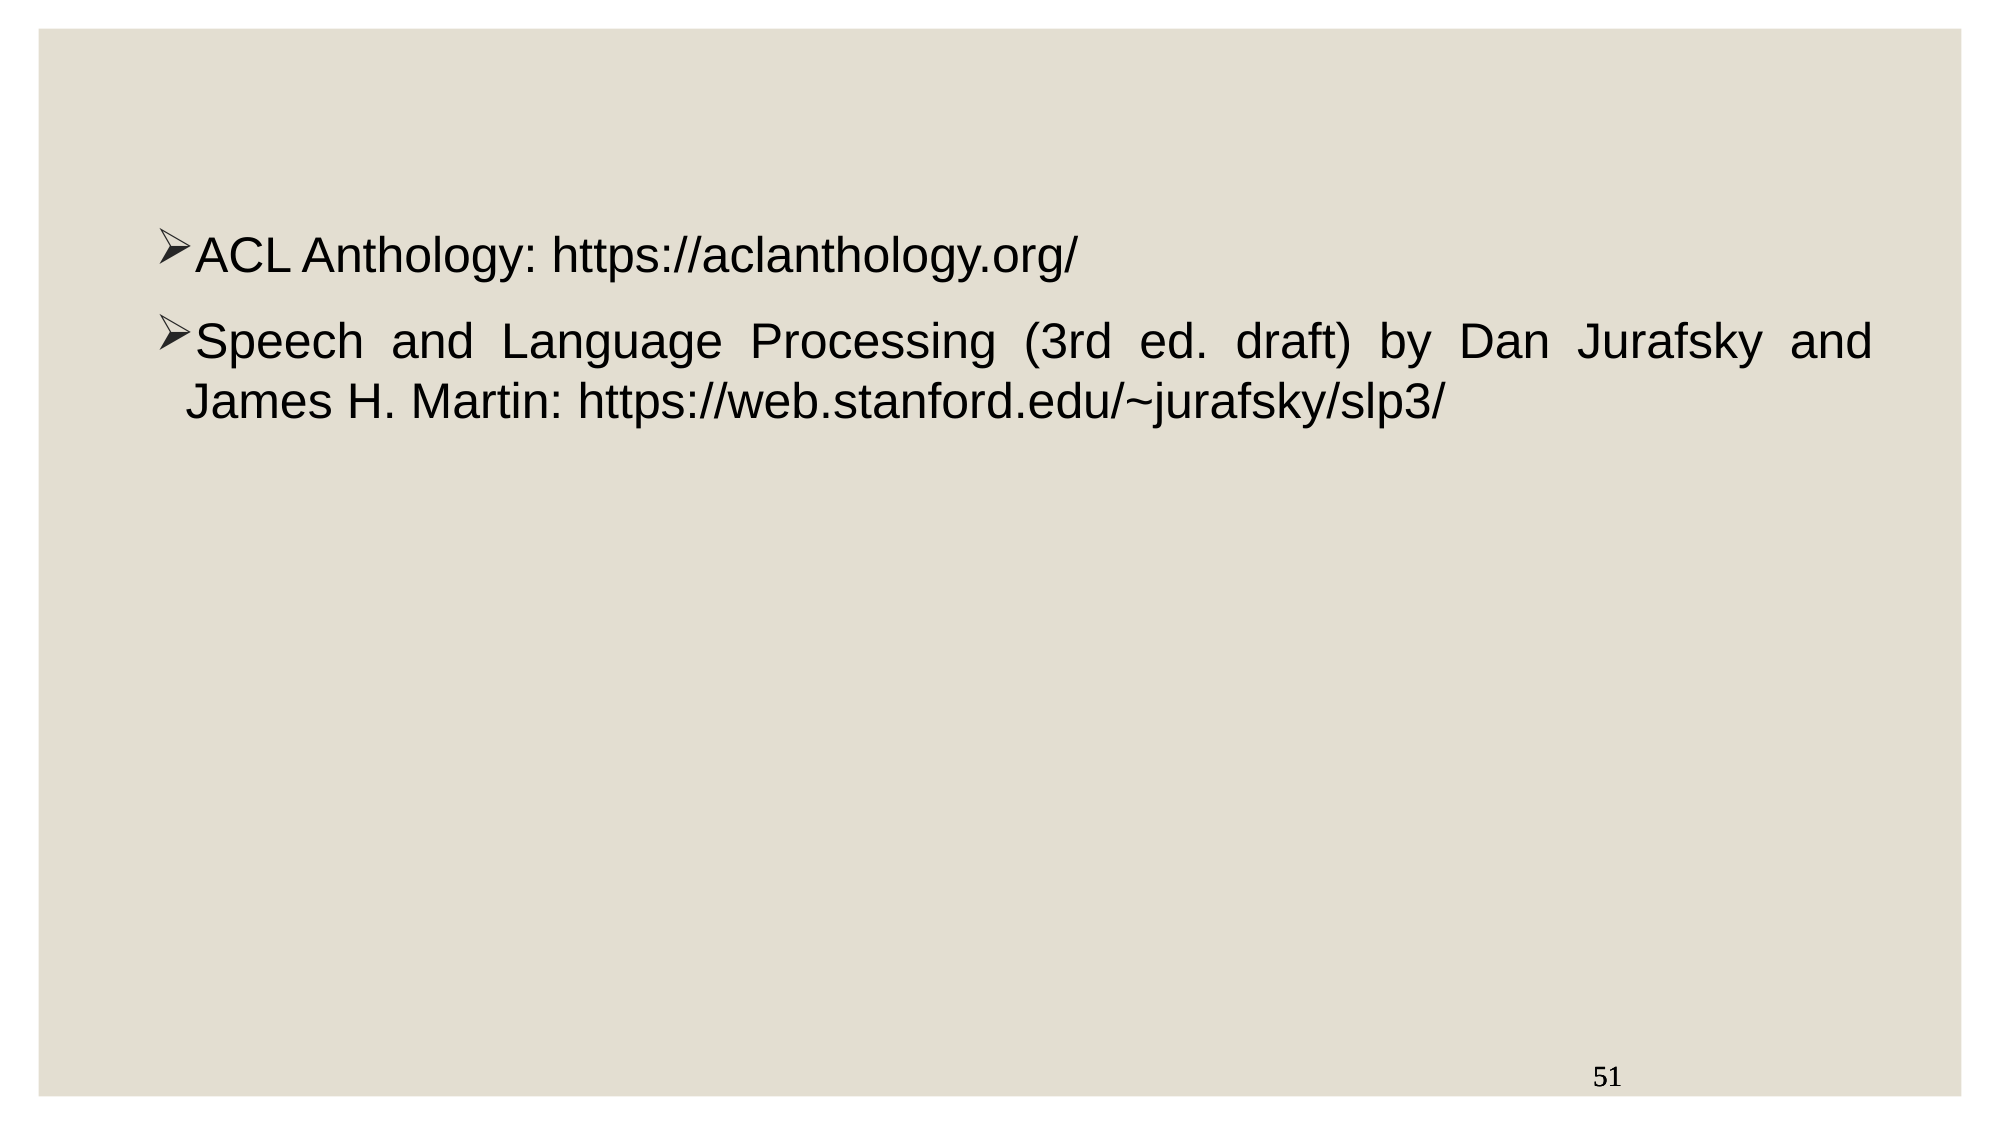

ACL Anthology: https://aclanthology.org/
Speech and Language Processing (3rd ed. draft) by Dan Jurafsky and James H. Martin: https://web.stanford.edu/~jurafsky/slp3/

51
51
51